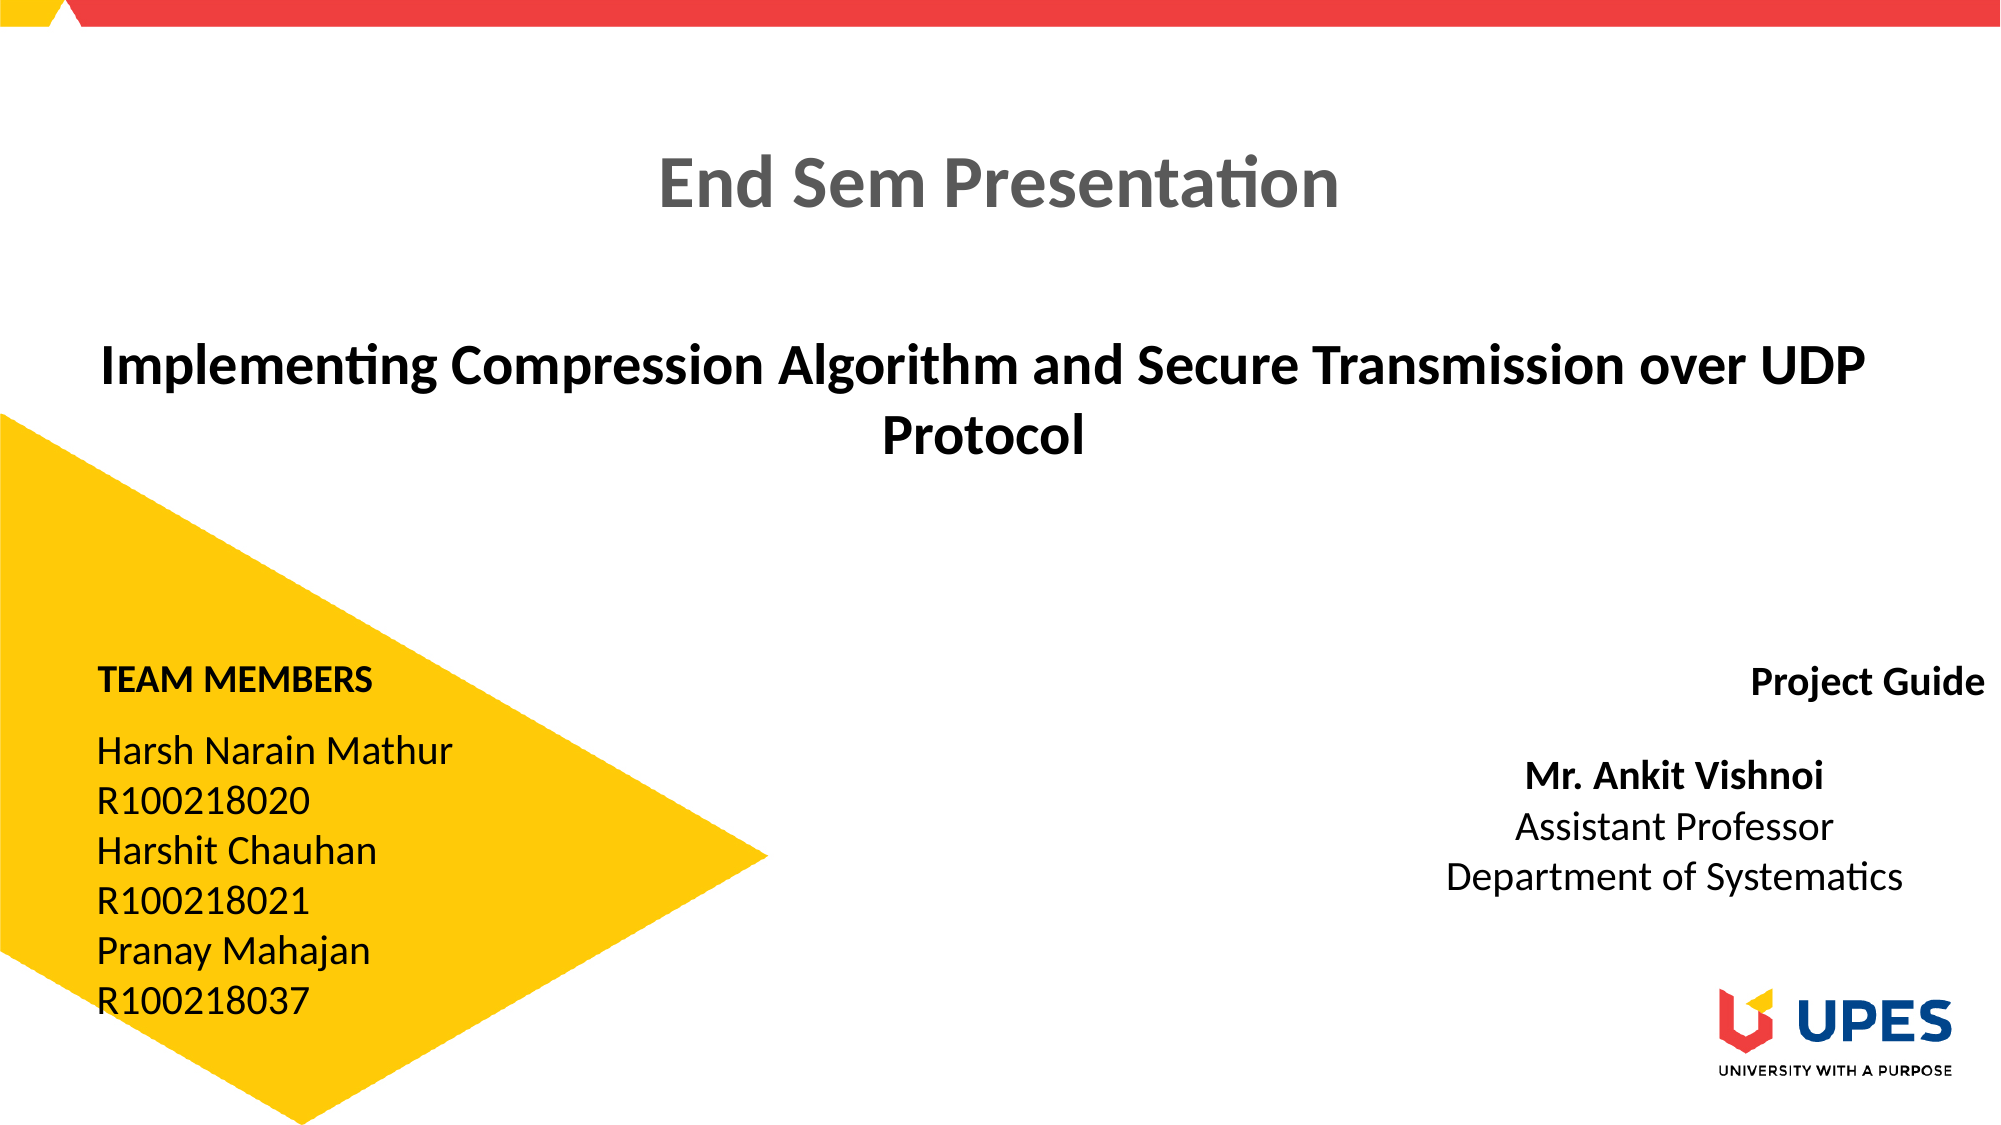

# End Sem Presentation
Implementing Compression Algorithm and Secure Transmission over UDP Protocol
TEAM MEMBERS
		Project Guide

Harsh Narain Mathur				R100218020
Harshit Chauhan					R100218021
Pranay Mahajan					R100218037

Mr. Ankit Vishnoi
Assistant Professor
Department of Systematics